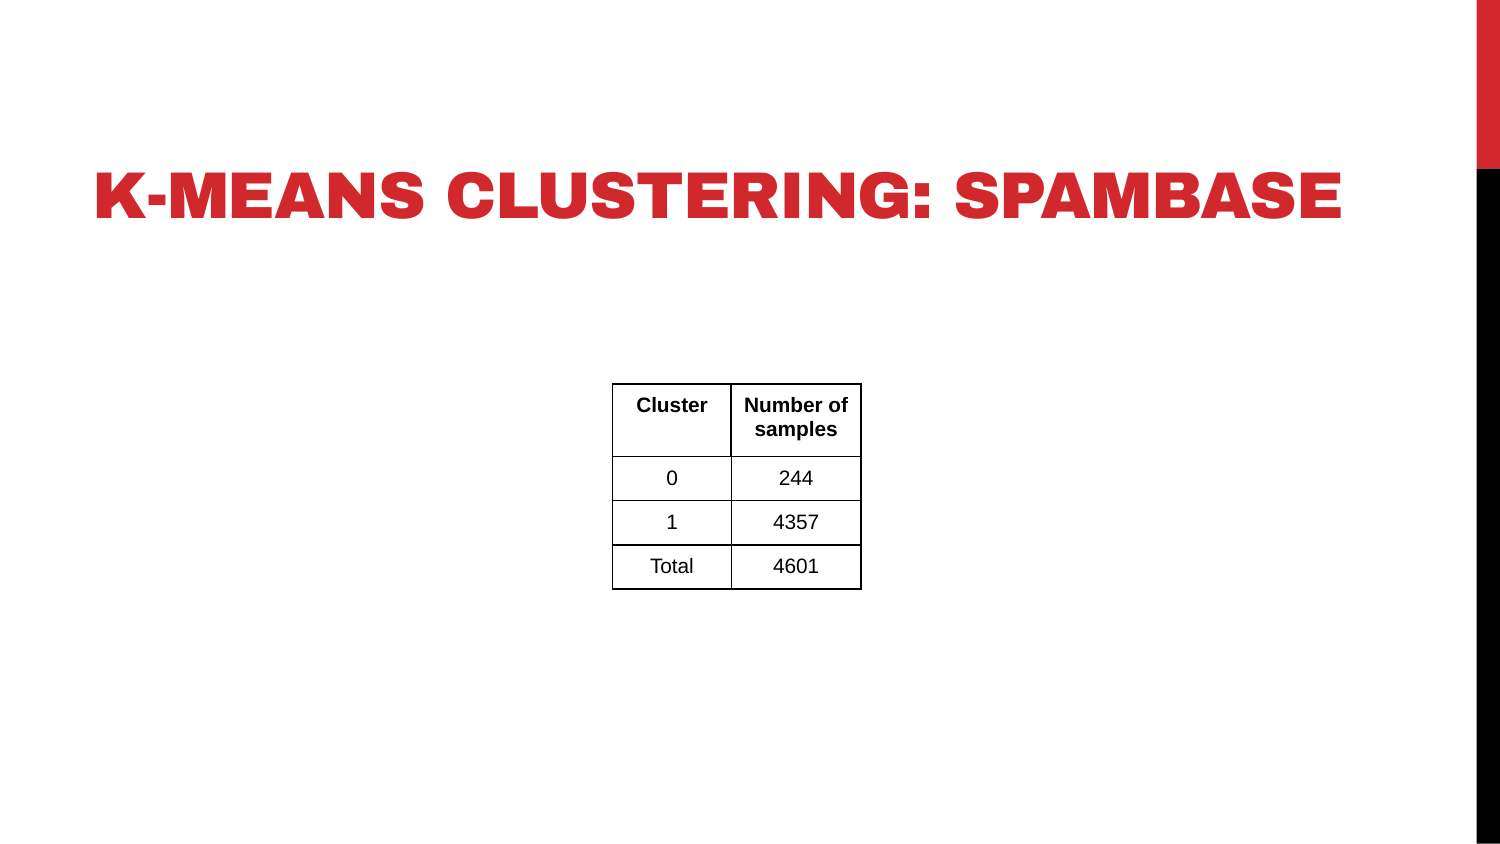

# k-Means Clustering: Spambase

| Cluster | Number of samples |
| --- | --- |
| 0 | 244 |
| 1 | 4357 |
| Total | 4601 |